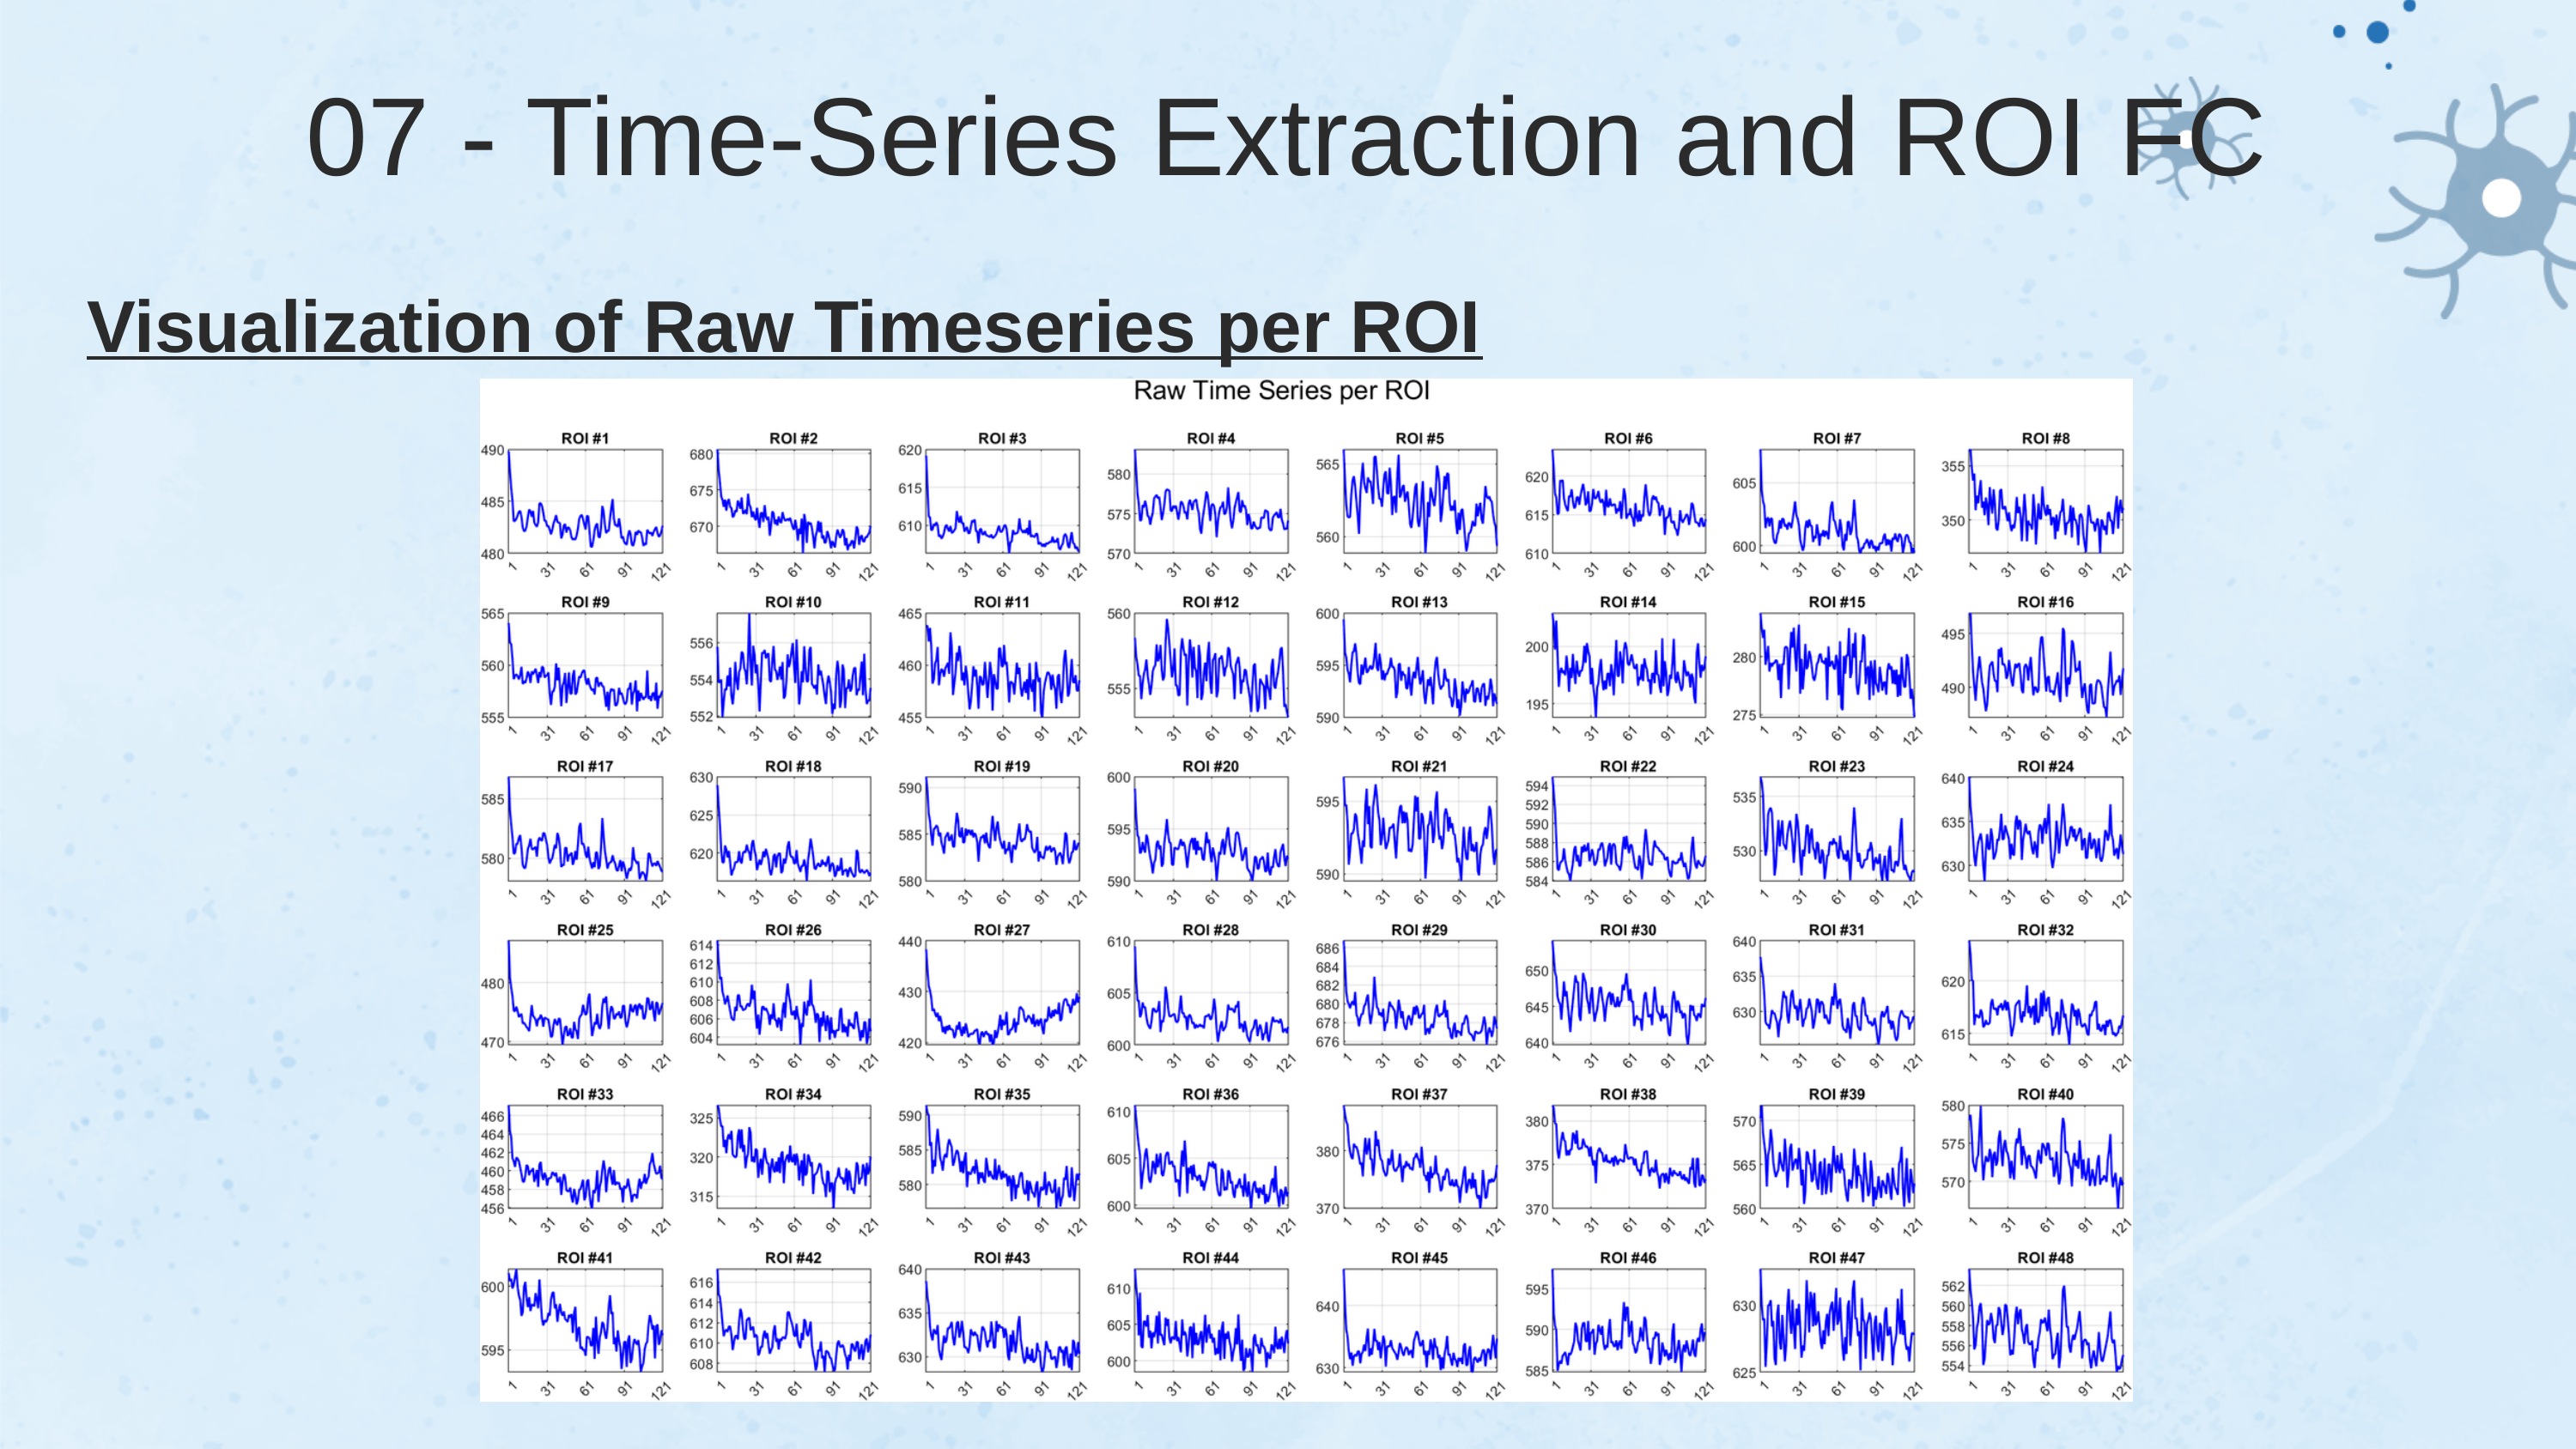

07 - Time-Series Extraction and ROI FC

Visualization of Raw Timeseries per ROI